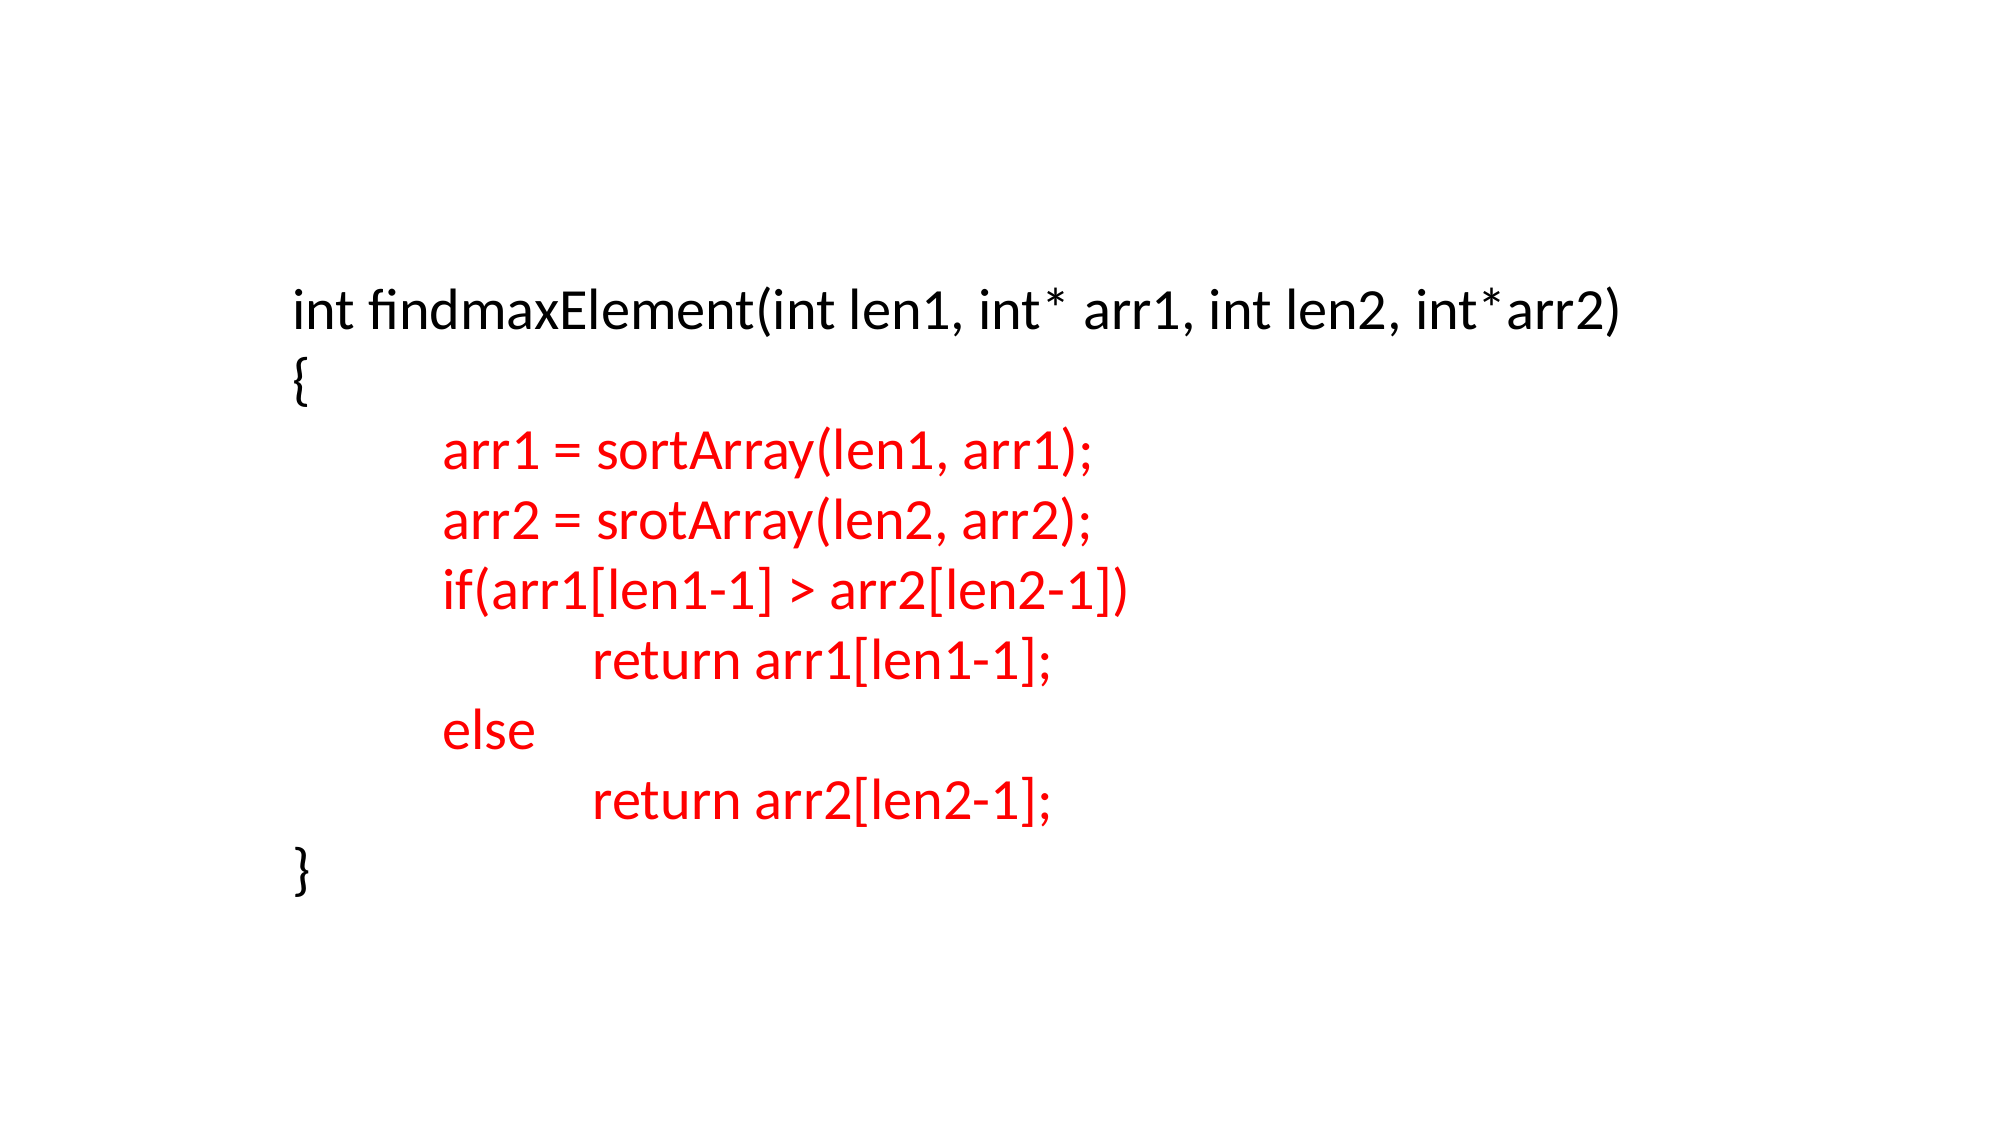

int findmaxElement(int len1, int* arr1, int len2, int*arr2)
{
	arr1 = sortArray(len1, arr1);
	arr2 = srotArray(len2, arr2);
	if(arr1[len1-1] > arr2[len2-1])
		return arr1[len1-1];
	else
		return arr2[len2-1];
}